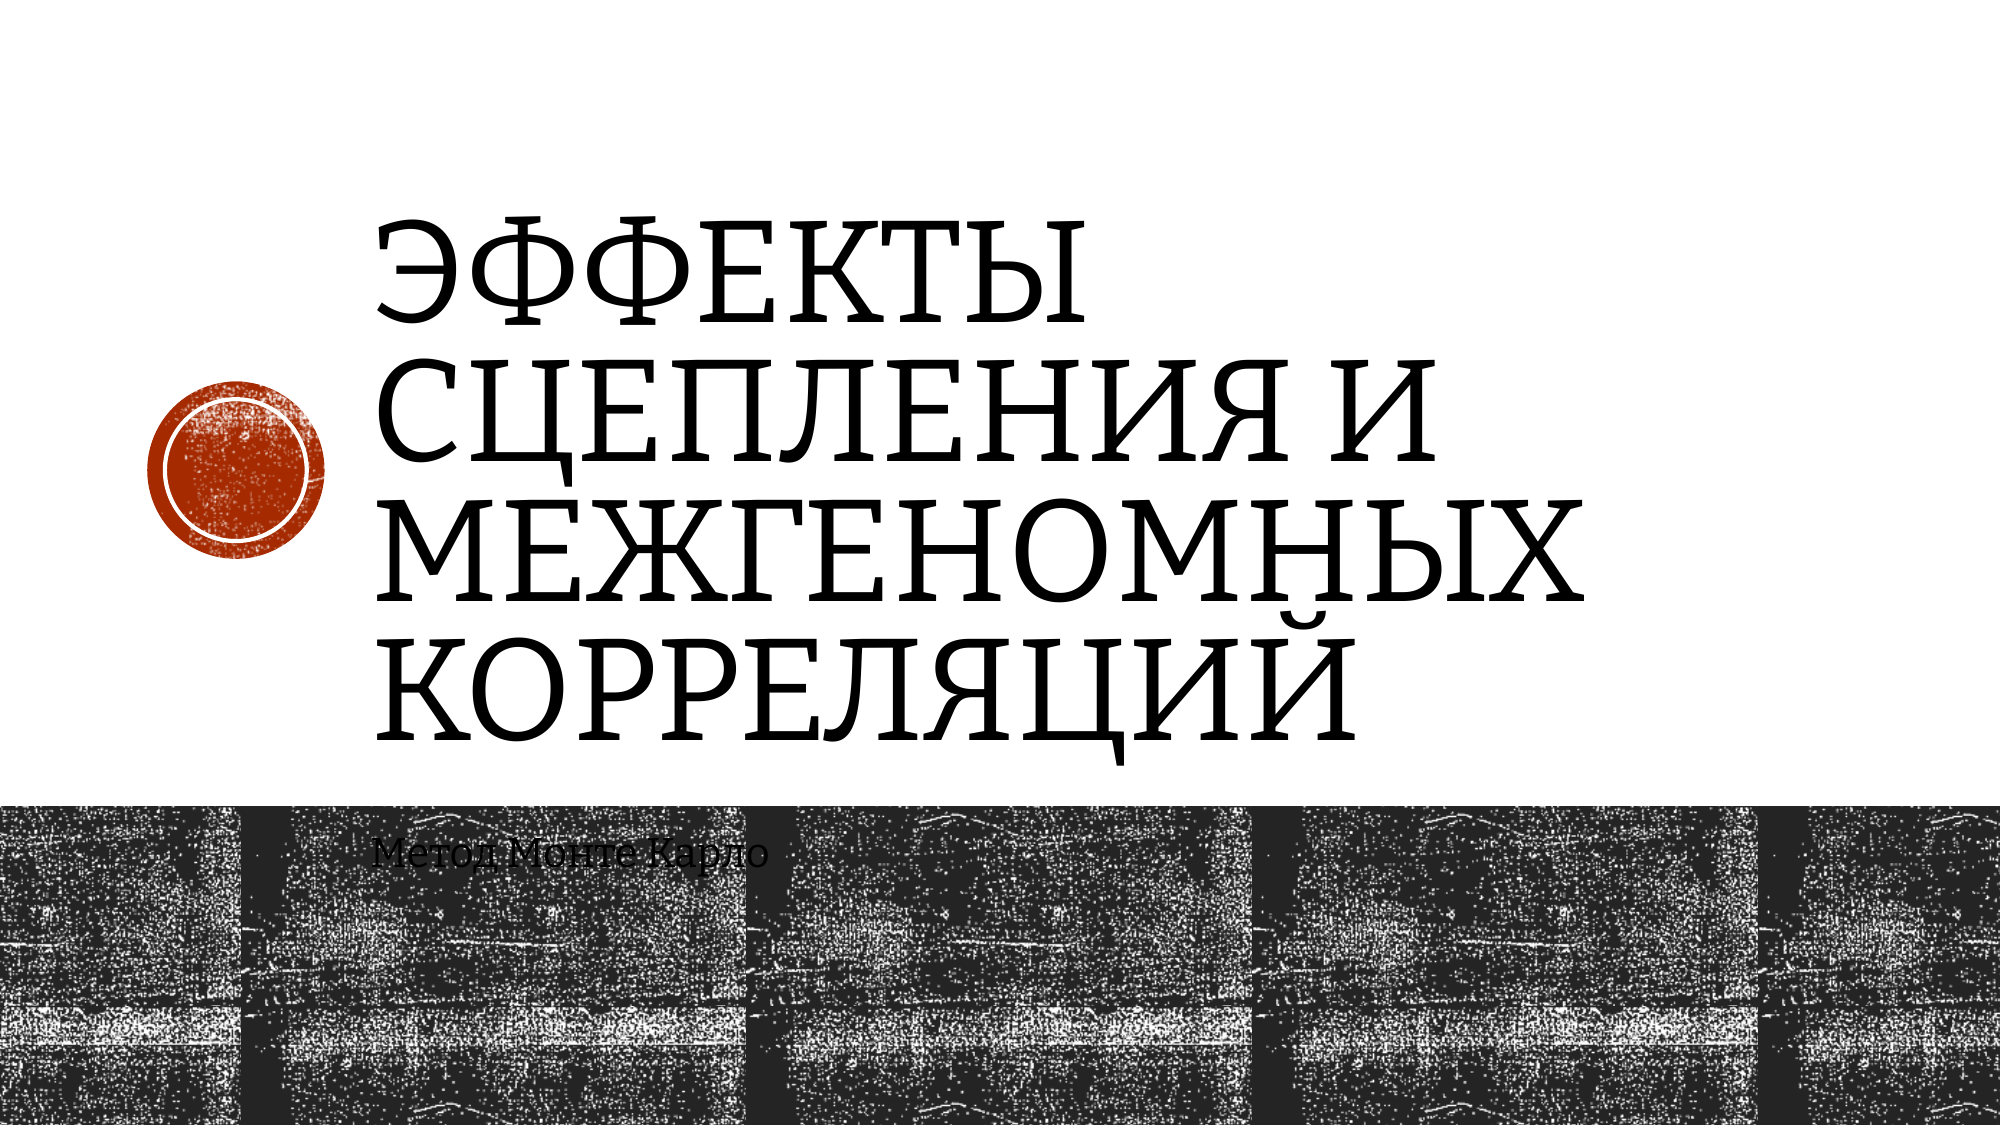

# Эффекты сцепления и межгеномных корреляций
Метод Монте Карло